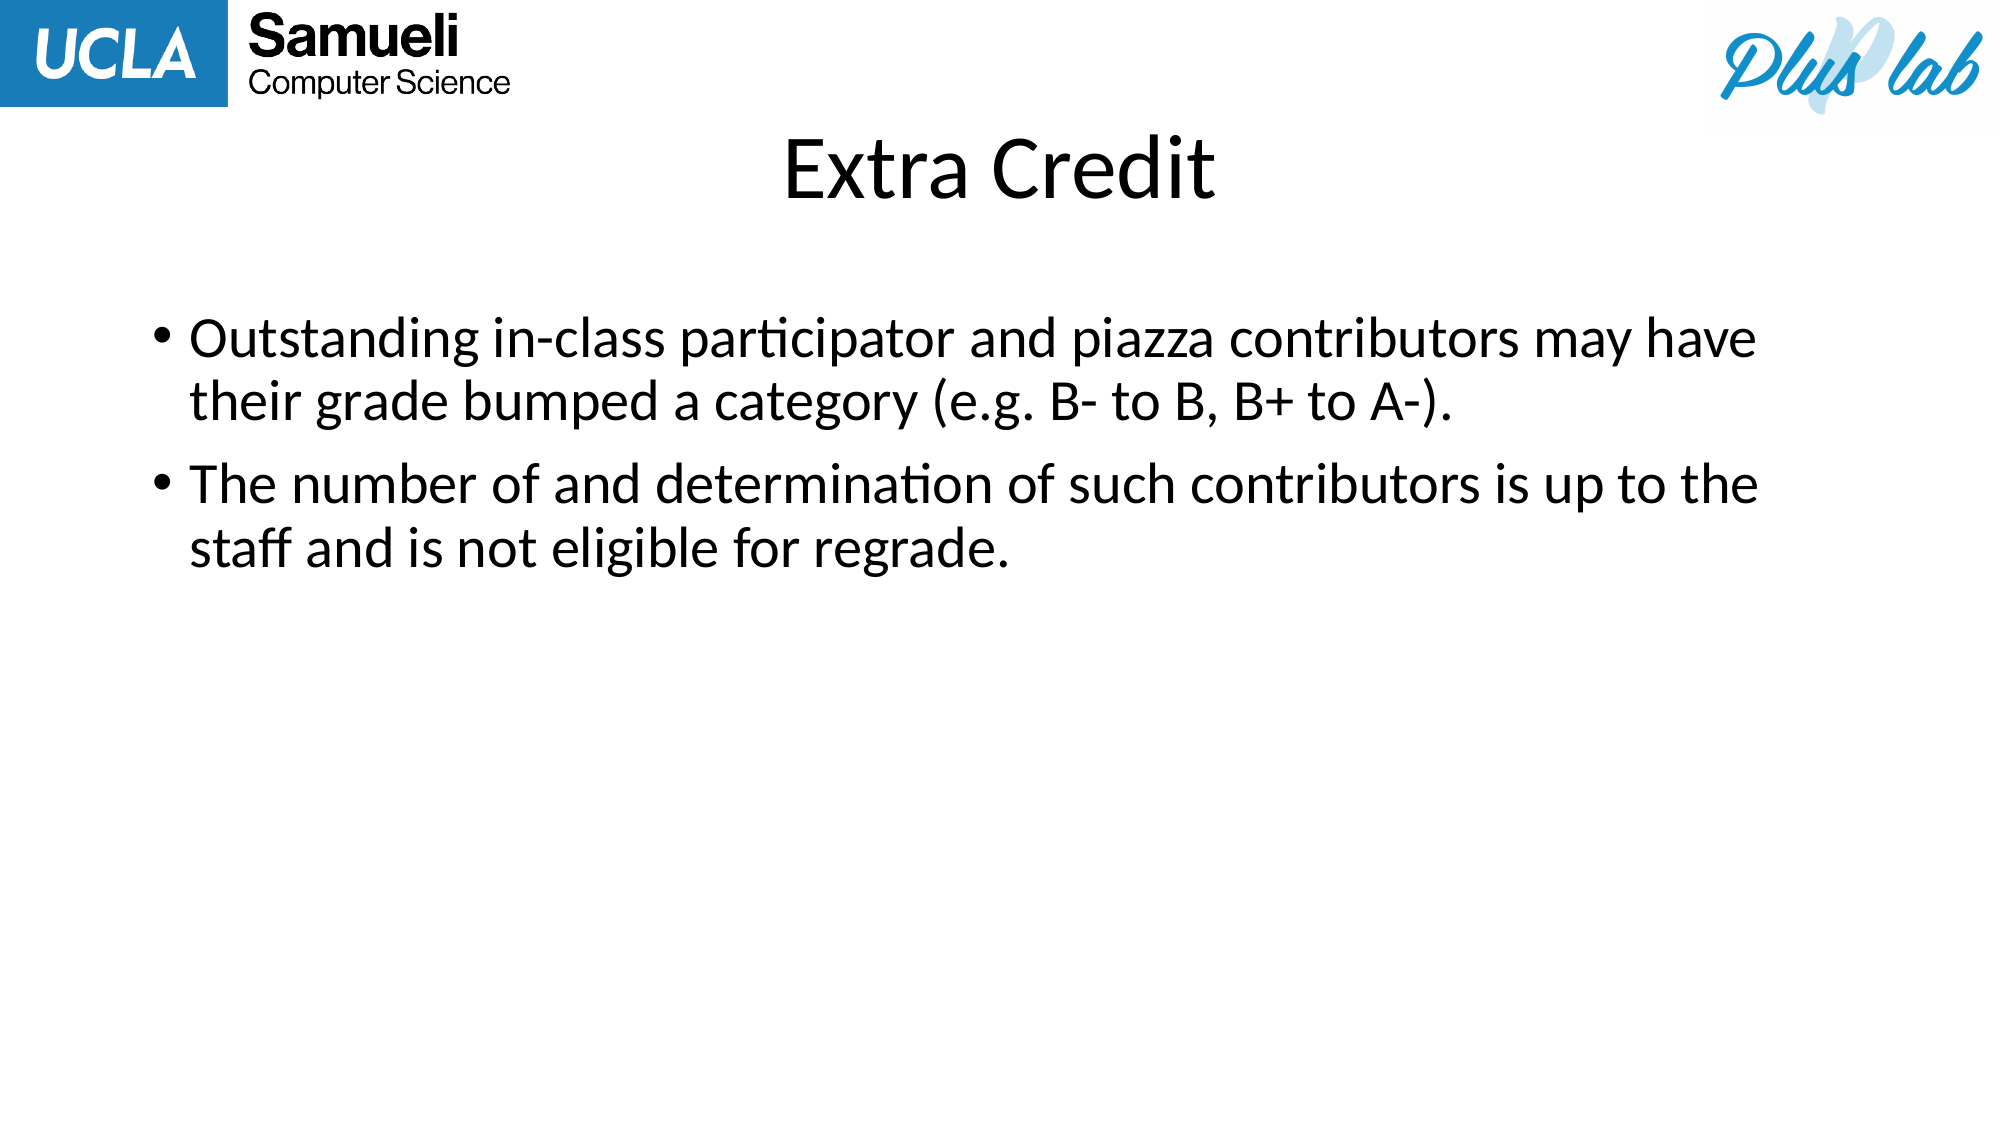

# Extra Credit
Outstanding in-class participator and piazza contributors may have their grade bumped a category (e.g. B- to B, B+ to A-).
The number of and determination of such contributors is up to the staff and is not eligible for regrade.